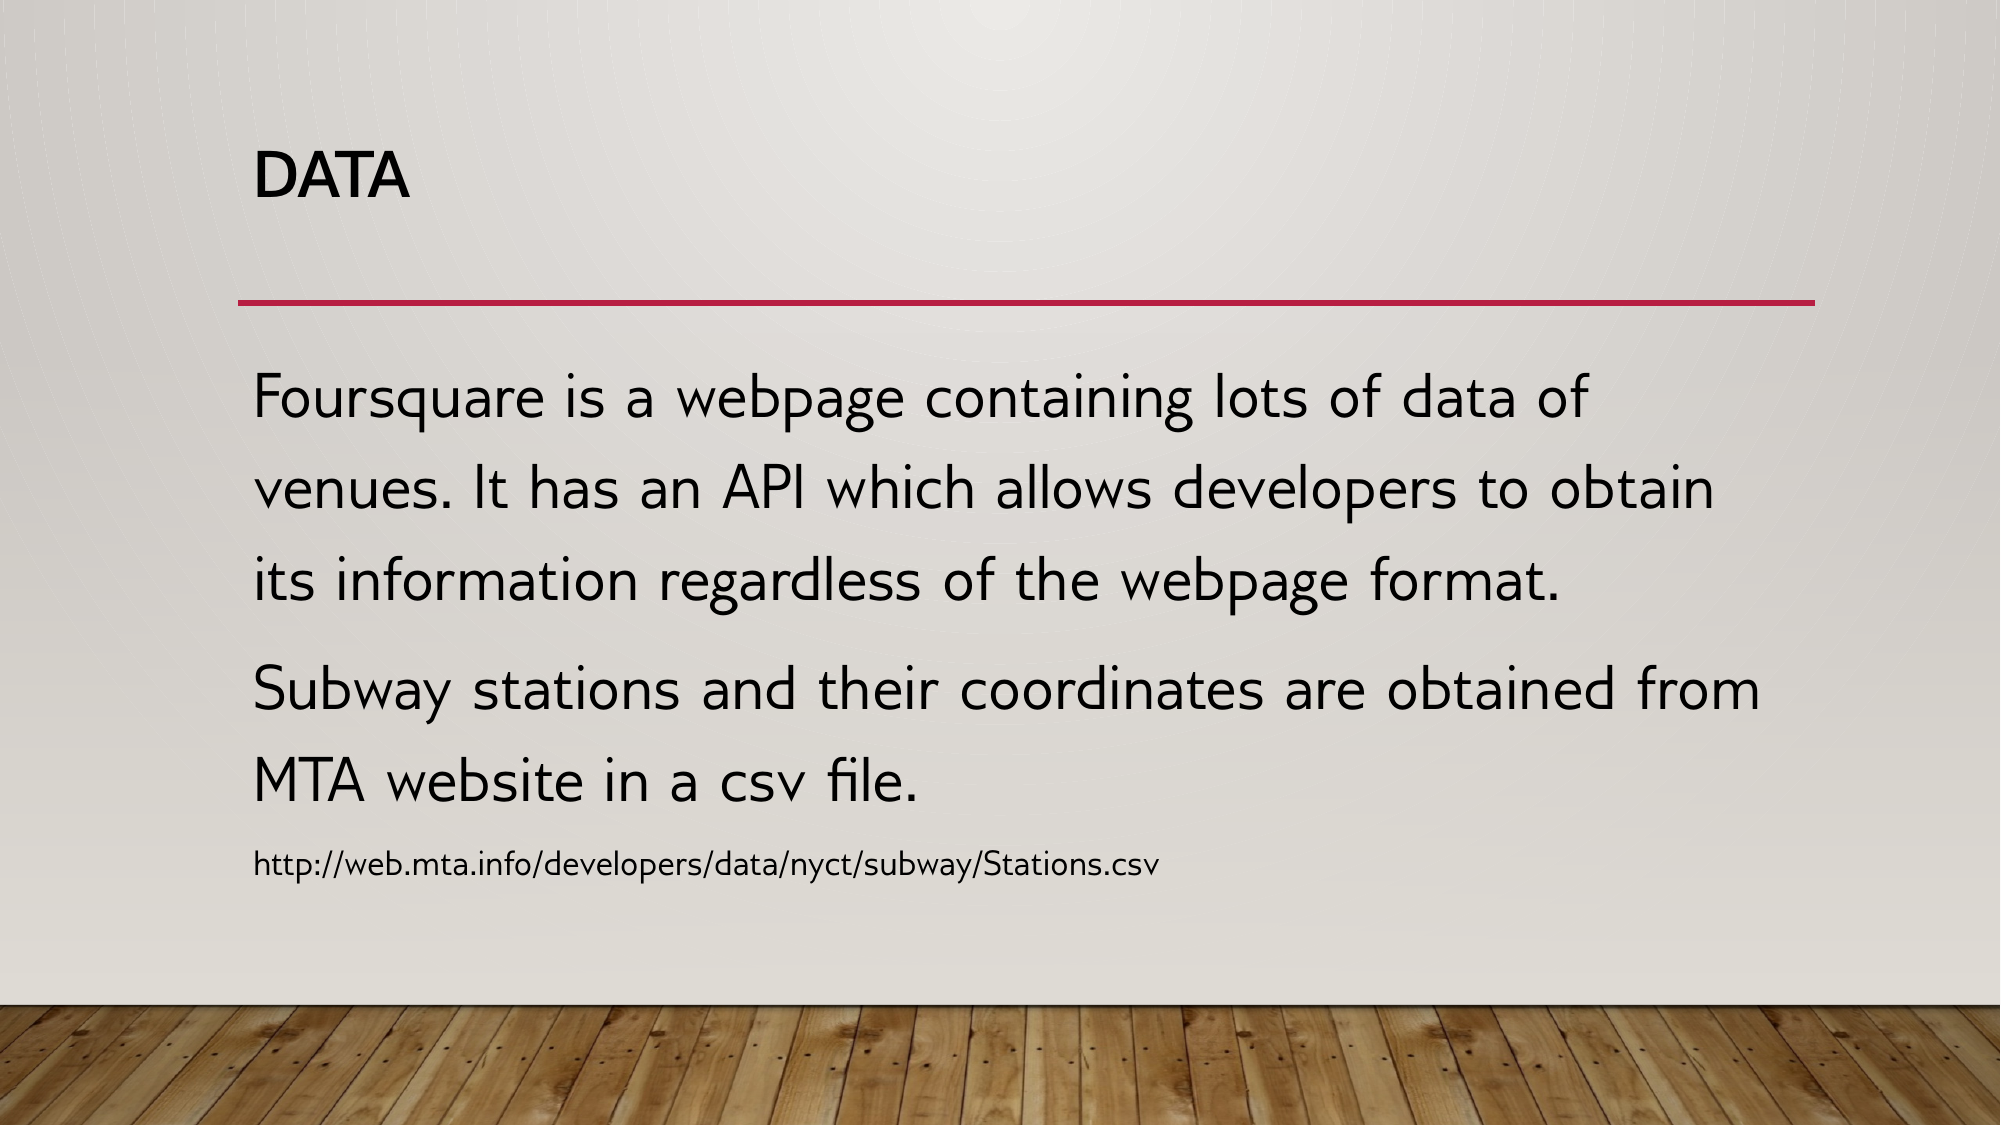

# data
Foursquare is a webpage containing lots of data of venues. It has an API which allows developers to obtain its information regardless of the webpage format.
Subway stations and their coordinates are obtained from MTA website in a csv file.
http://web.mta.info/developers/data/nyct/subway/Stations.csv